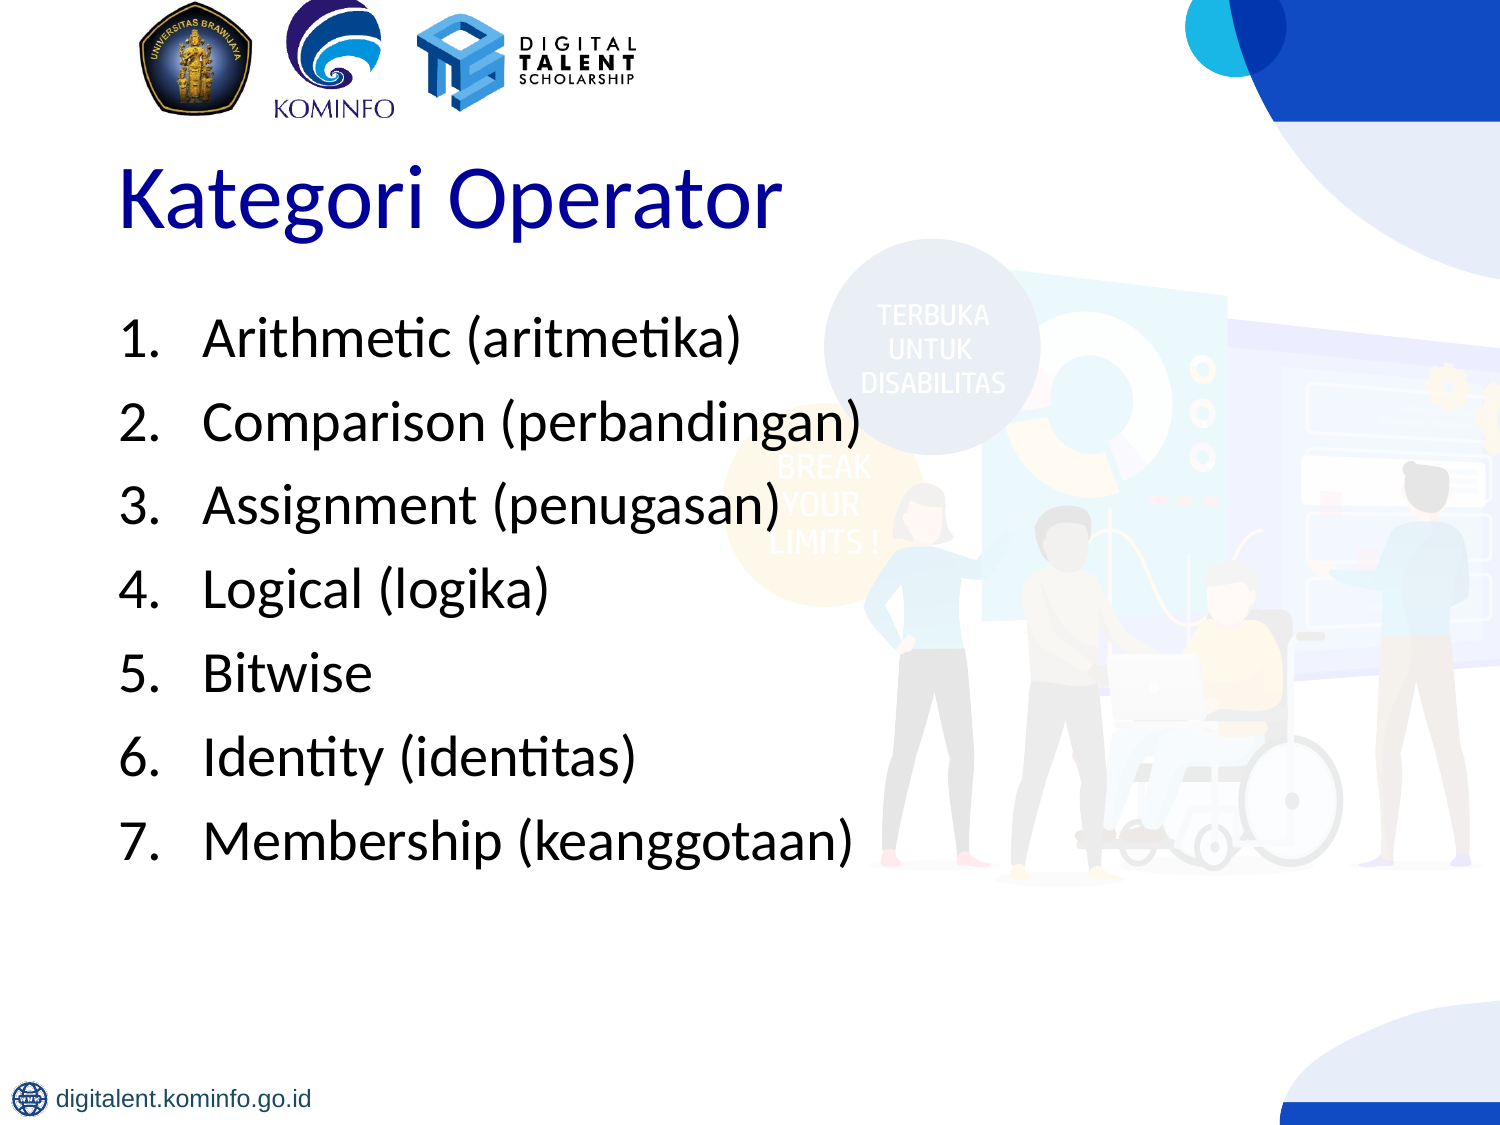

# Kategori Operator
Arithmetic (aritmetika)
Comparison (perbandingan)
Assignment (penugasan)
Logical (logika)
Bitwise
Identity (identitas)
Membership (keanggotaan)